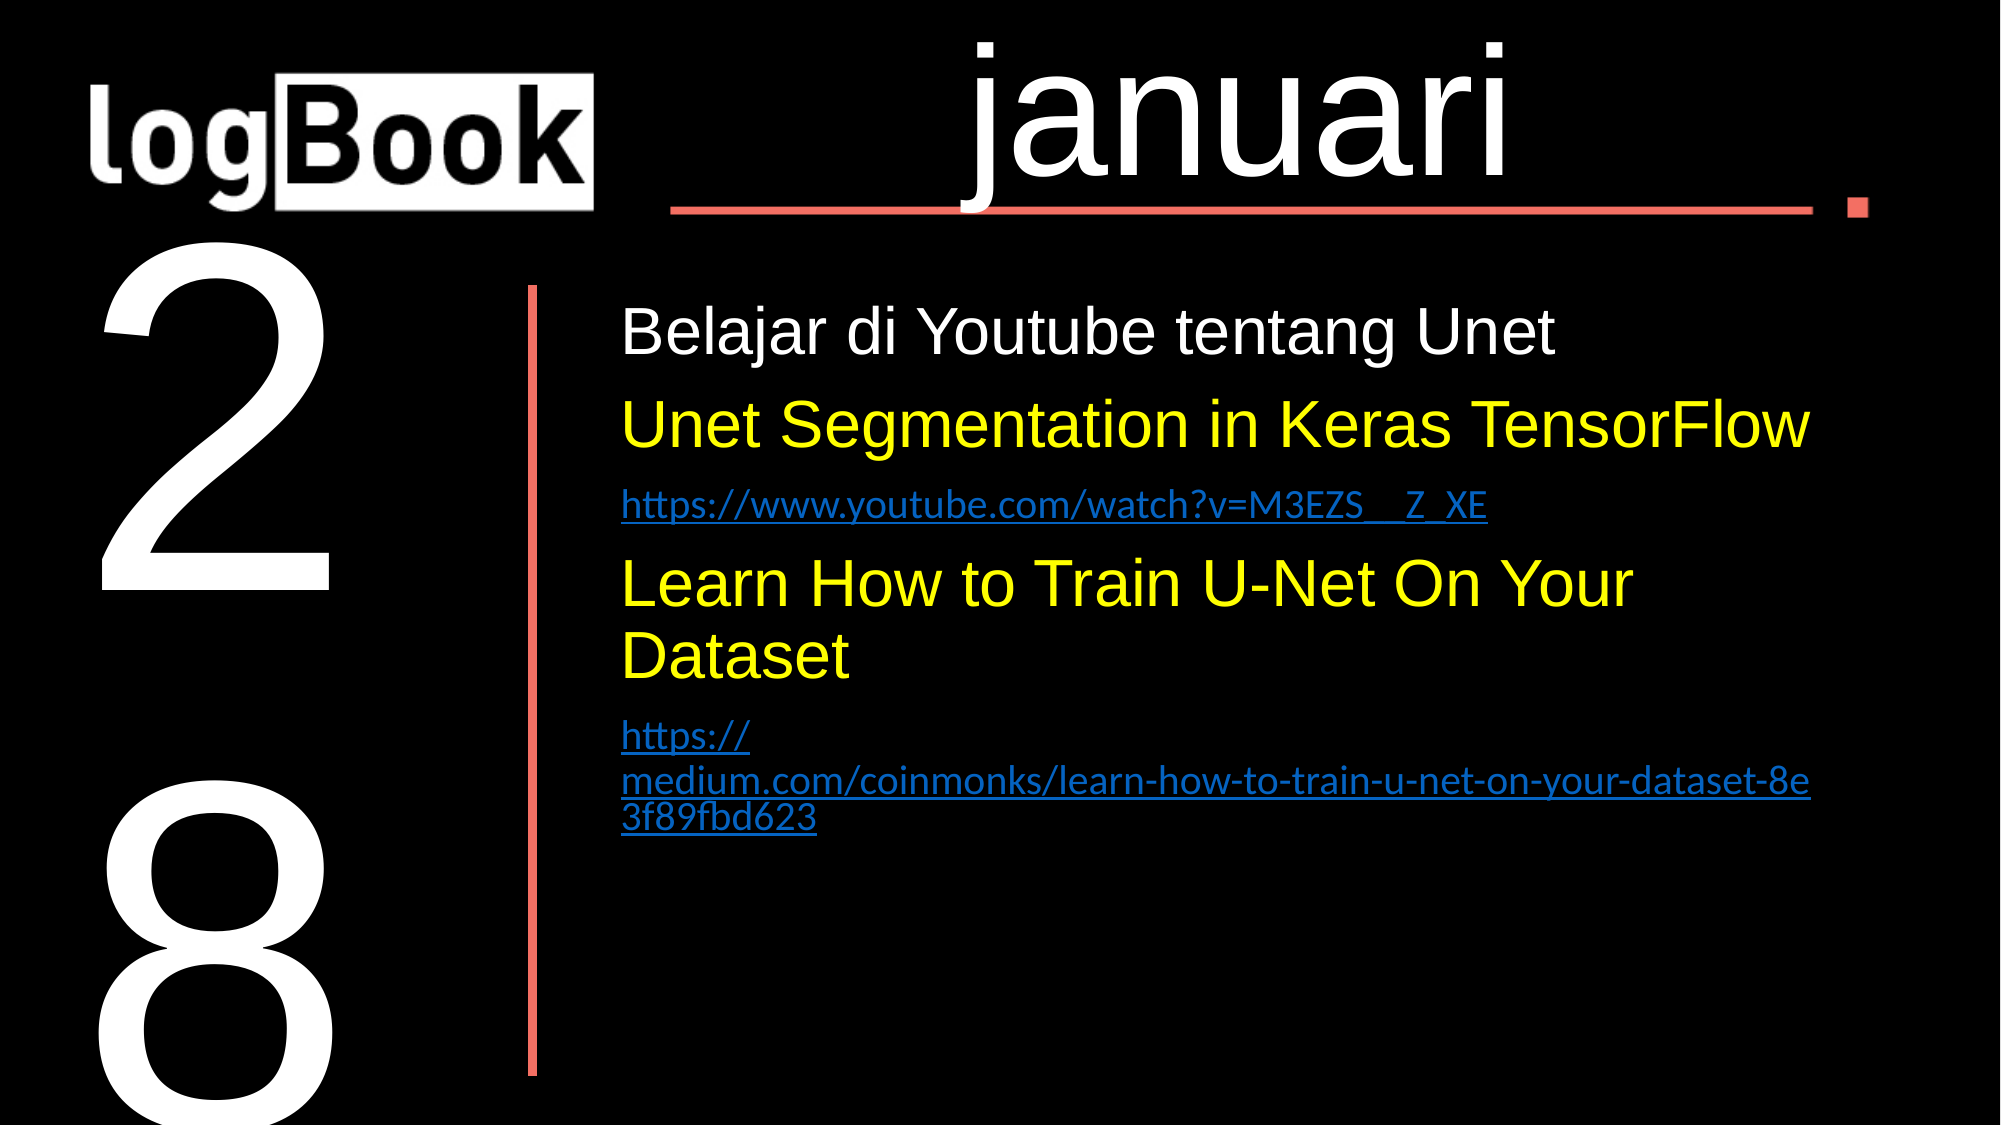

januari

28
Belajar di Youtube tentang Unet
Unet Segmentation in Keras TensorFlow
https://www.youtube.com/watch?v=M3EZS__Z_XE
Learn How to Train U-Net On Your Dataset
https://medium.com/coinmonks/learn-how-to-train-u-net-on-your-dataset-8e3f89fbd623